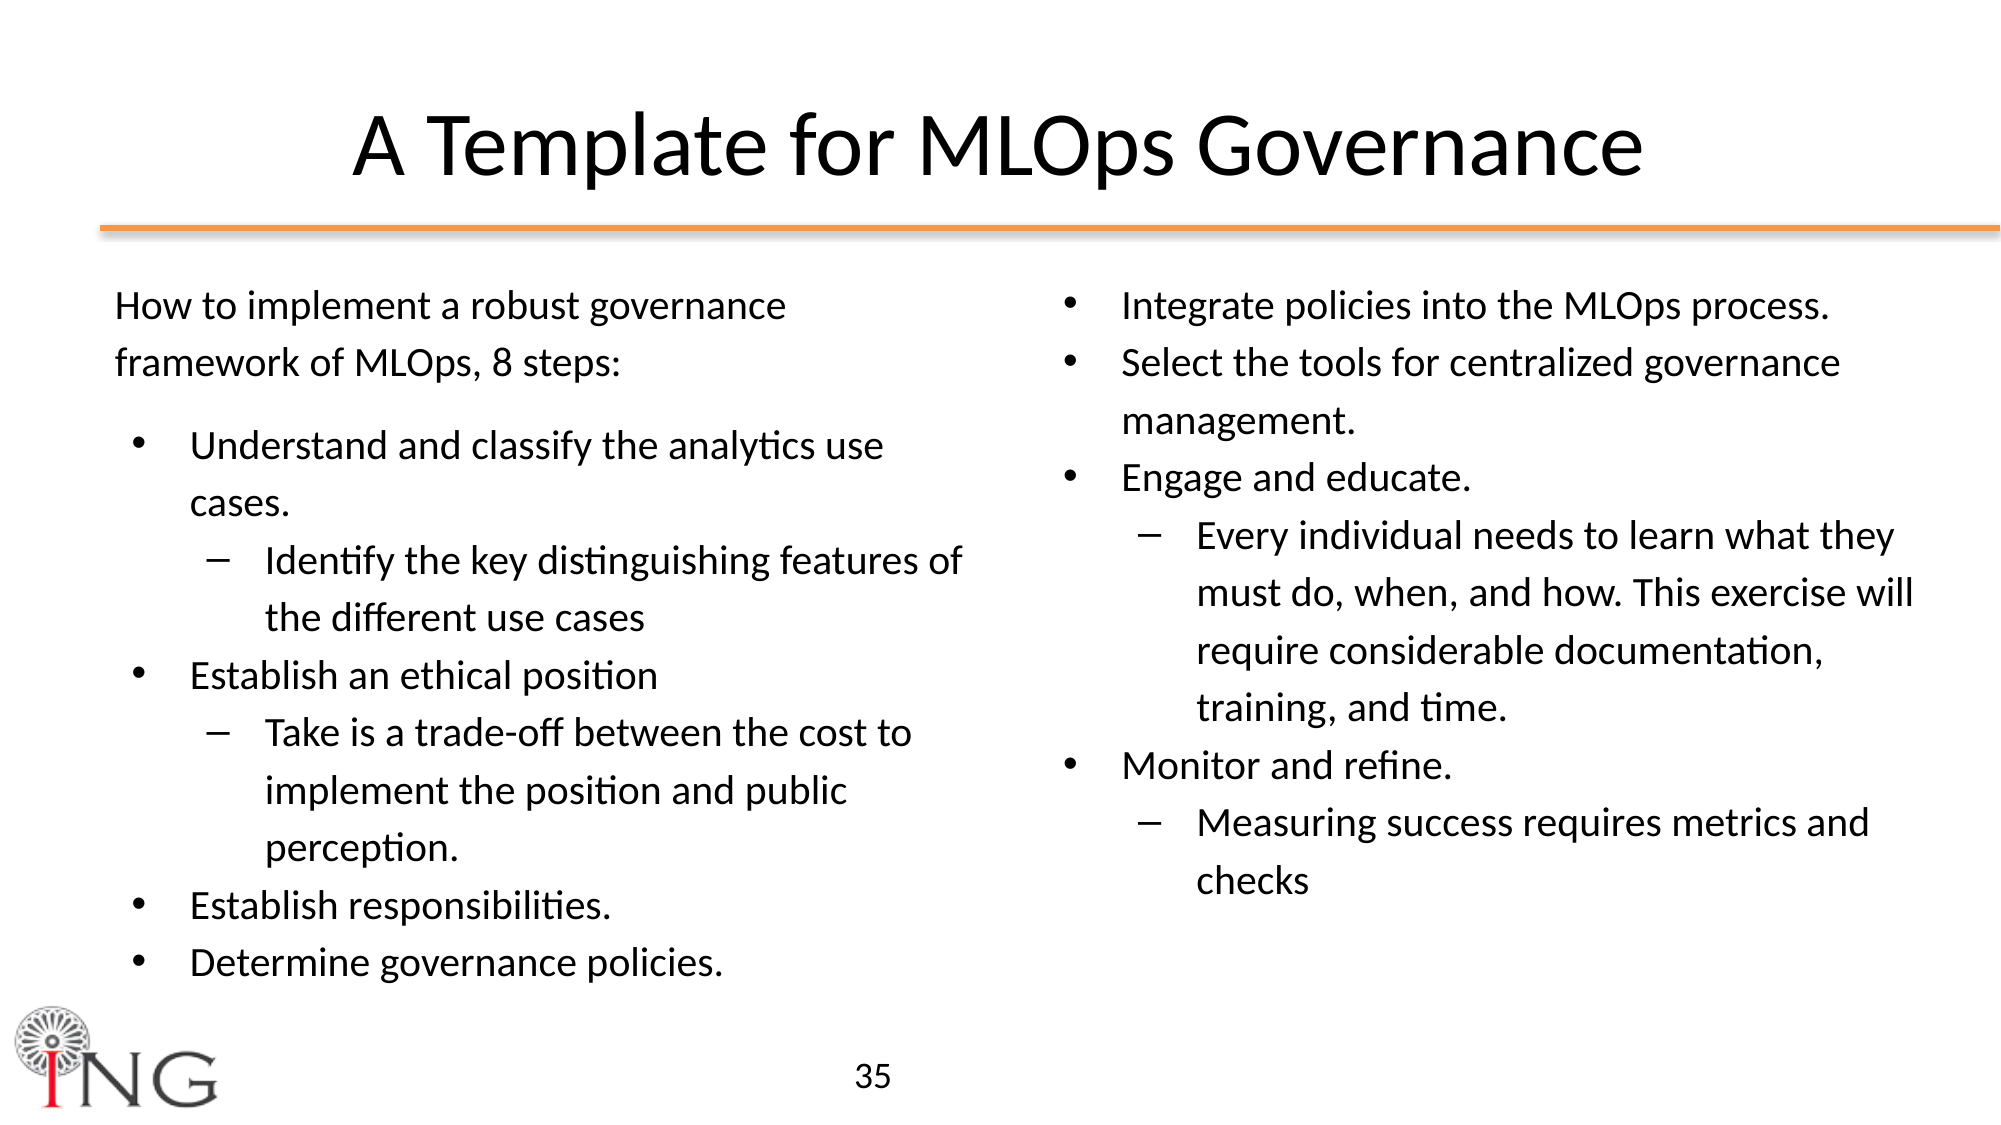

A Template for MLOps Governance
How to implement a robust governance framework of MLOps, 8 steps:
Understand and classify the analytics use cases.
Identify the key distinguishing features of the different use cases
Establish an ethical position
Take is a trade-off between the cost to implement the position and public perception.
Establish responsibilities.
Determine governance policies.
Integrate policies into the MLOps process.
Select the tools for centralized governance management.
Engage and educate.
Every individual needs to learn what they must do, when, and how. This exercise will require considerable documentation, training, and time.
Monitor and refine.
Measuring success requires metrics and checks

35